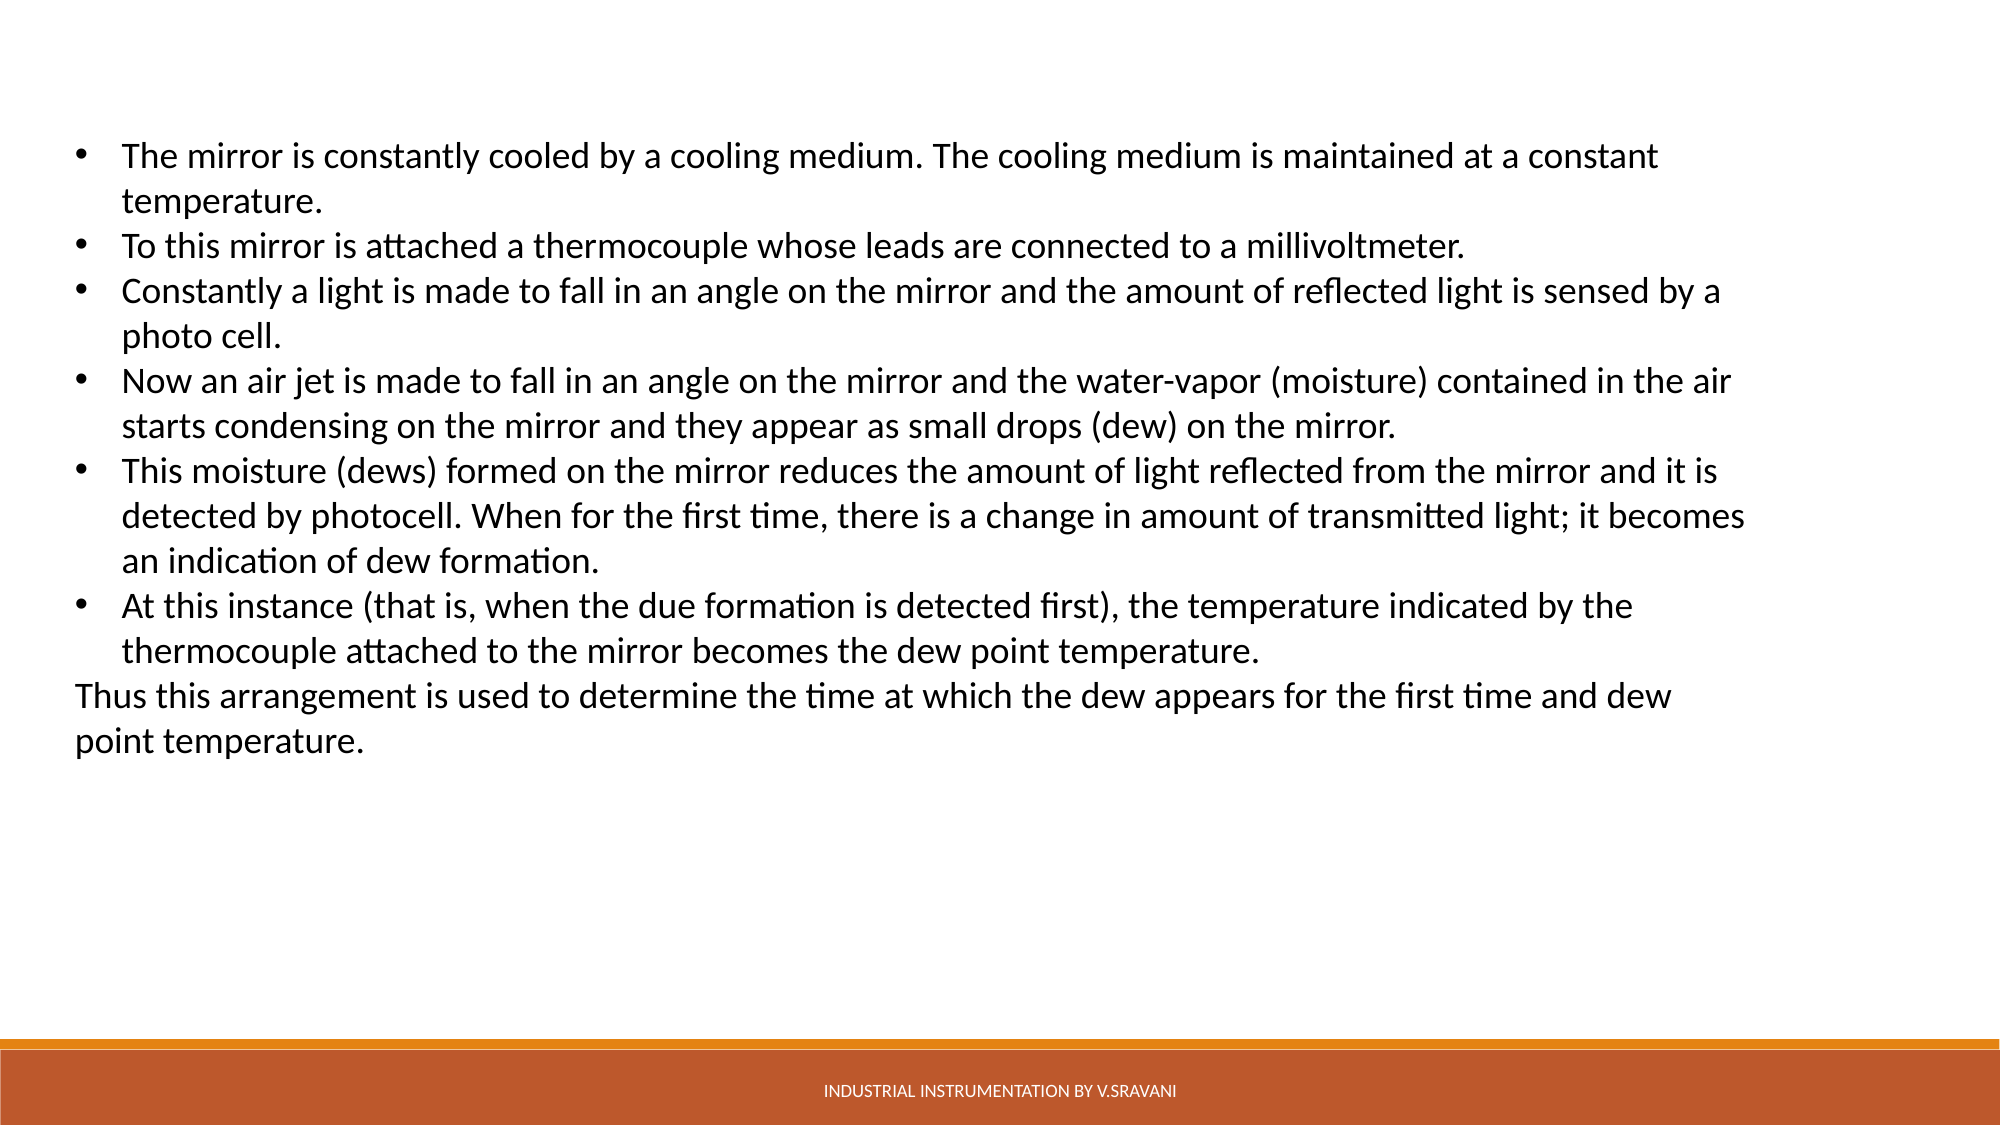

The mirror is constantly cooled by a cooling medium. The cooling medium is maintained at a constant temperature.
To this mirror is attached a thermocouple whose leads are connected to a millivoltmeter.
Constantly a light is made to fall in an angle on the mirror and the amount of reflected light is sensed by a photo cell.
Now an air jet is made to fall in an angle on the mirror and the water-vapor (moisture) contained in the air starts condensing on the mirror and they appear as small drops (dew) on the mirror.
This moisture (dews) formed on the mirror reduces the amount of light reflected from the mirror and it is detected by photocell. When for the first time, there is a change in amount of transmitted light; it becomes an indication of dew formation.
At this instance (that is, when the due formation is detected first), the temperature indicated by the thermocouple attached to the mirror becomes the dew point temperature.
Thus this arrangement is used to determine the time at which the dew appears for the first time and dew point temperature.
Industrial Instrumentation by V.Sravani